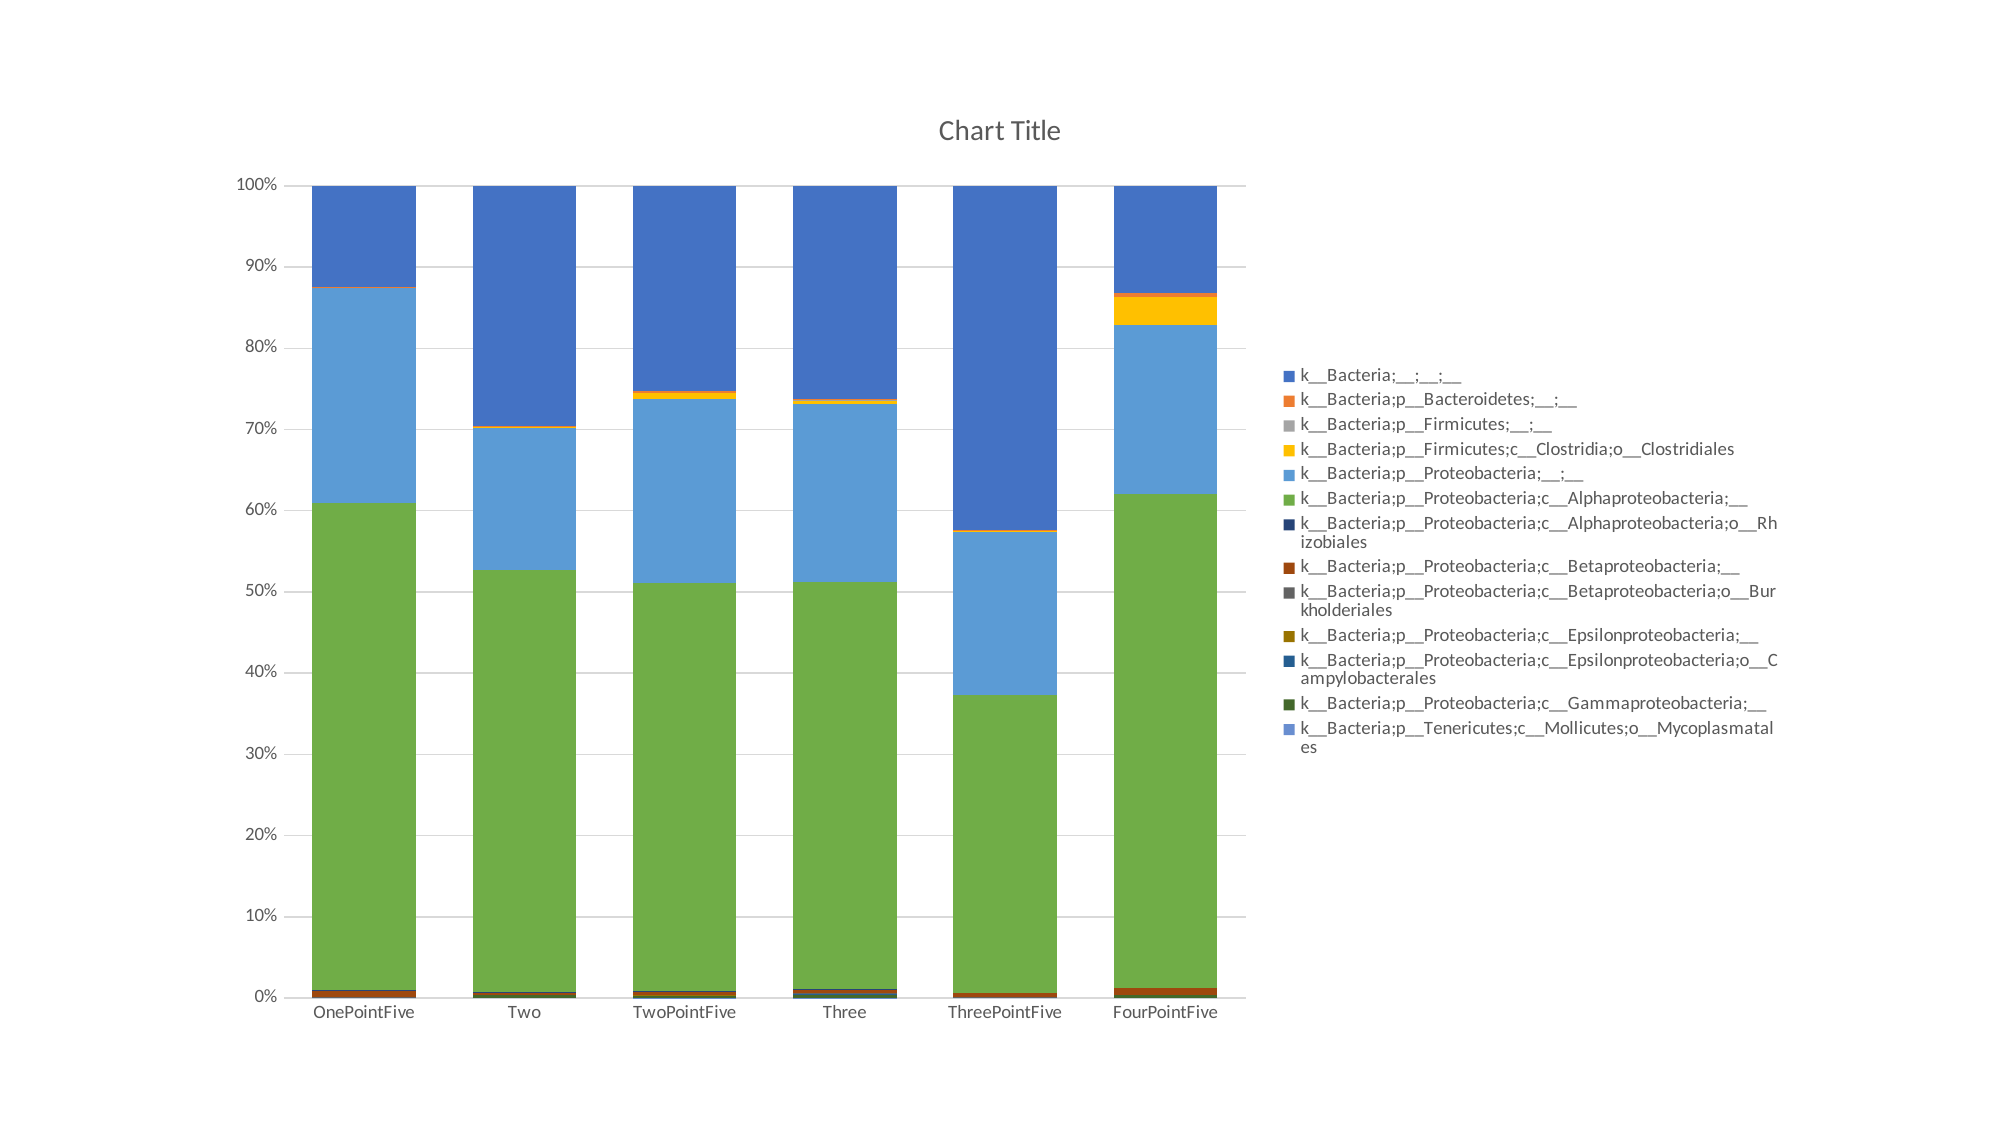

### Chart:

| Category | k__Bacteria;p__Tenericutes;c__Mollicutes;o__Mycoplasmatales | k__Bacteria;p__Proteobacteria;c__Gammaproteobacteria;__ | k__Bacteria;p__Proteobacteria;c__Epsilonproteobacteria;o__Campylobacterales | k__Bacteria;p__Proteobacteria;c__Epsilonproteobacteria;__ | k__Bacteria;p__Proteobacteria;c__Betaproteobacteria;o__Burkholderiales | k__Bacteria;p__Proteobacteria;c__Betaproteobacteria;__ | k__Bacteria;p__Proteobacteria;c__Alphaproteobacteria;o__Rhizobiales | k__Bacteria;p__Proteobacteria;c__Alphaproteobacteria;__ | k__Bacteria;p__Proteobacteria;__;__ | k__Bacteria;p__Firmicutes;c__Clostridia;o__Clostridiales | k__Bacteria;p__Firmicutes;__;__ | k__Bacteria;p__Bacteroidetes;__;__ | k__Bacteria;__;__;__ |
|---|---|---|---|---|---|---|---|---|---|---|---|---|---|
| OnePointFive | 0.0 | 21.0 | 0.0 | 0.0 | 2.0 | 154.0 | 3.0 | 10870.0 | 4817.0 | 0.0 | 0.0 | 16.0 | 2253.0 |
| Two | 0.0 | 141.0 | 0.0 | 0.0 | 0.0 | 138.0 | 12.0 | 21870.0 | 7348.0 | 67.0 | 0.0 | 22.0 | 12421.0 |
| TwoPointFive | 8.0 | 263.0 | 26.0 | 25.0 | 2.0 | 386.0 | 32.0 | 40062.0 | 17987.0 | 668.0 | 0.0 | 188.0 | 20124.0 |
| Three | 10.0 | 465.0 | 16.0 | 31.0 | 2.0 | 469.0 | 28.0 | 46247.0 | 20107.0 | 459.0 | 14.0 | 100.0 | 24235.0 |
| ThreePointFive | 0.0 | 14.0 | 0.0 | 0.0 | 4.0 | 47.0 | 0.0 | 4135.0 | 2270.0 | 4.0 | 0.0 | 4.0 | 4771.0 |
| FourPointFive | 0.0 | 12.0 | 0.0 | 0.0 | 0.0 | 23.0 | 0.0 | 1766.0 | 604.0 | 102.0 | 0.0 | 14.0 | 382.0 |